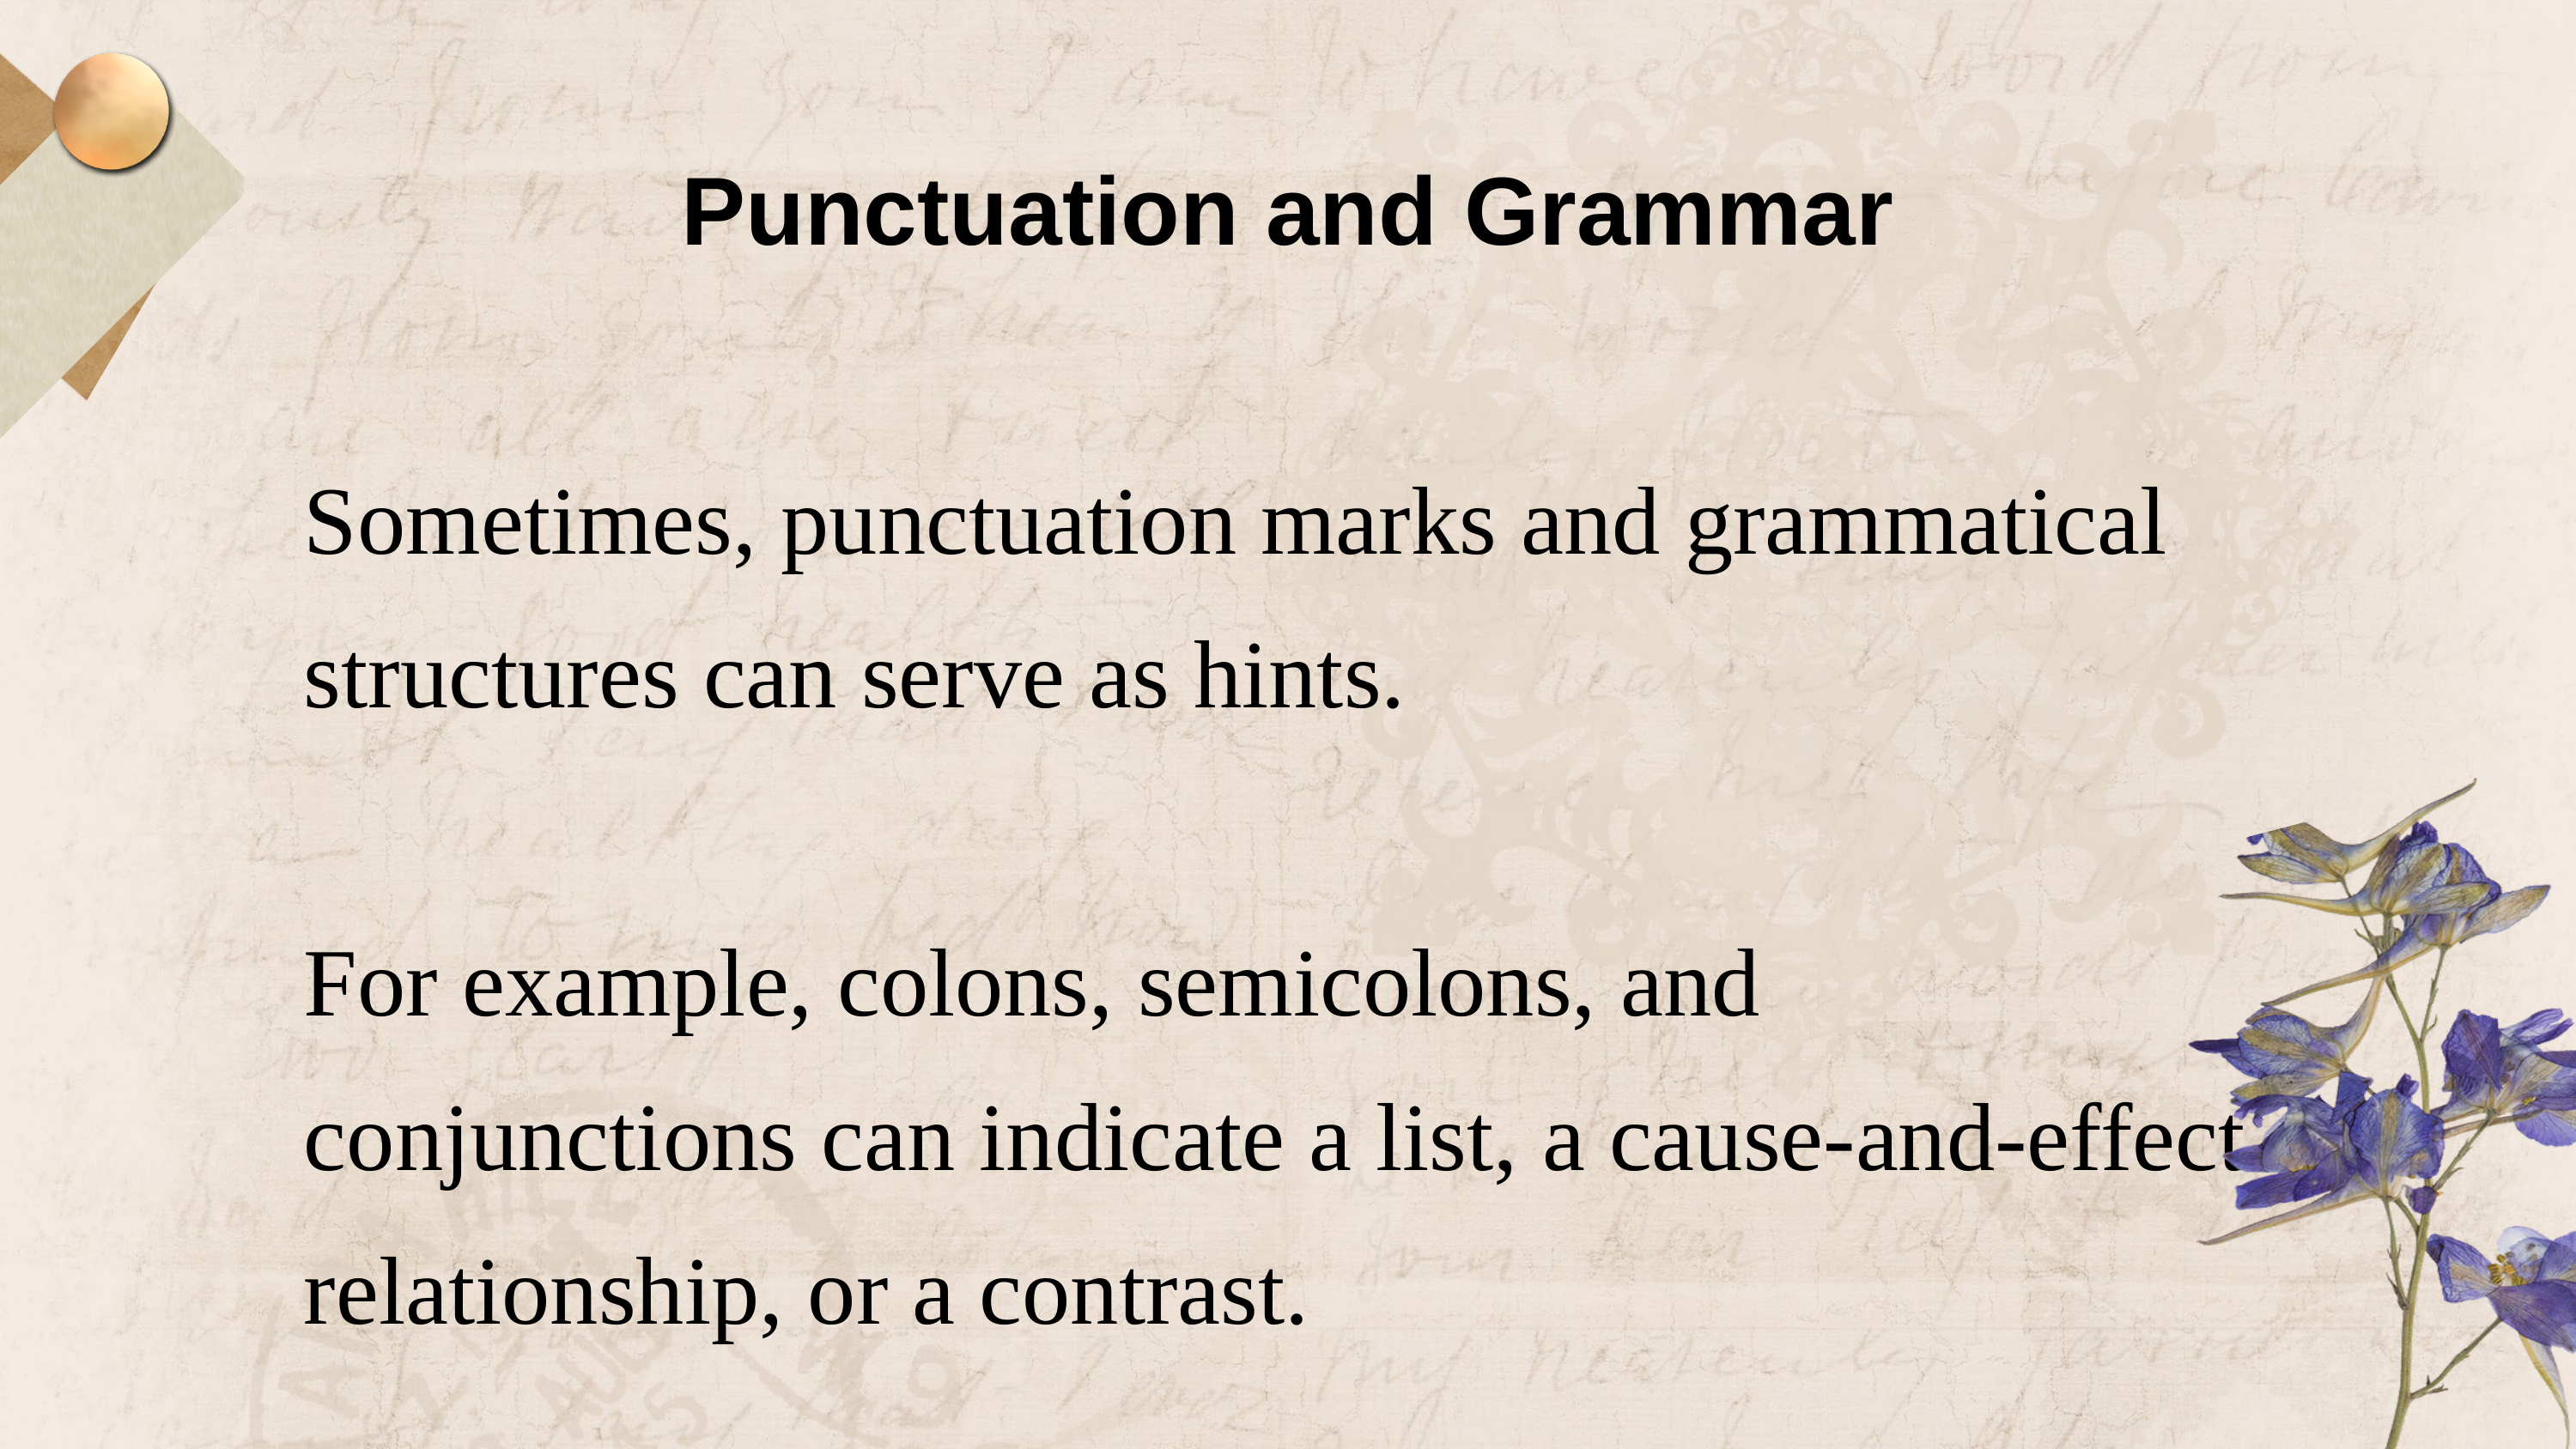

Punctuation and Grammar

Sometimes, punctuation marks and grammatical structures can serve as hints.

For example, colons, semicolons, and conjunctions can indicate a list, a cause-and-effect relationship, or a contrast.